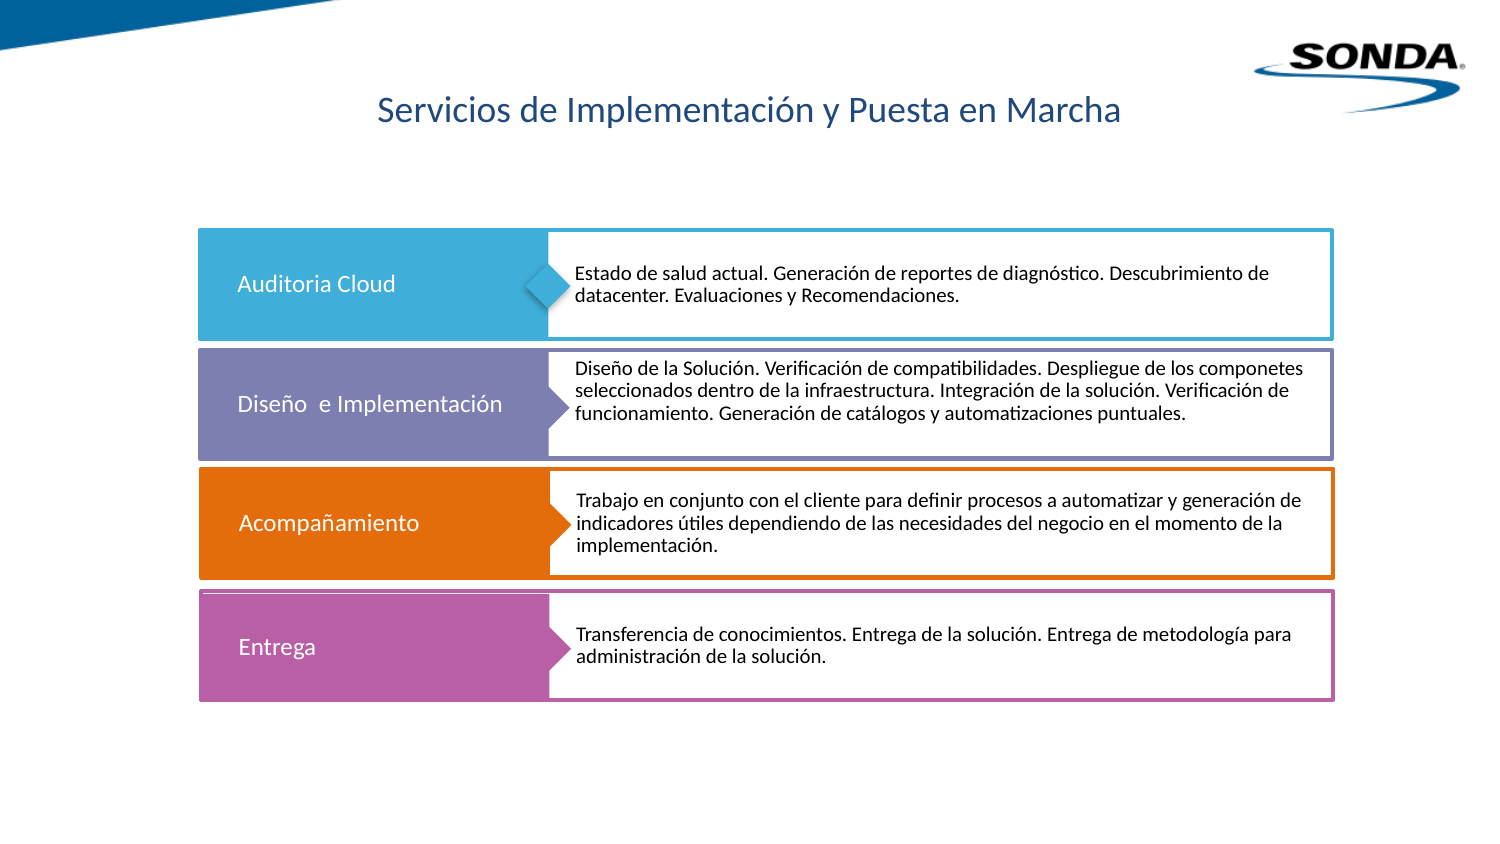

Servicios de Implementación y Puesta en Marcha
Estado de salud actual. Generación de reportes de diagnóstico. Descubrimiento de datacenter. Evaluaciones y Recomendaciones.
Auditoria Cloud

Diseño de la Solución. Verificación de compatibilidades. Despliegue de los componetes seleccionados dentro de la infraestructura. Integración de la solución. Verificación de funcionamiento. Generación de catálogos y automatizaciones puntuales.

Diseño  e Implementación

Transferencia de conocimientos. Entrega de la solución. Entrega de metodología para administración de la solución.
Entrega

Trabajo en conjunto con el cliente para definir procesos a automatizar y generación de indicadores útiles dependiendo de las necesidades del negocio en el momento de la implementación.
Acompañamiento